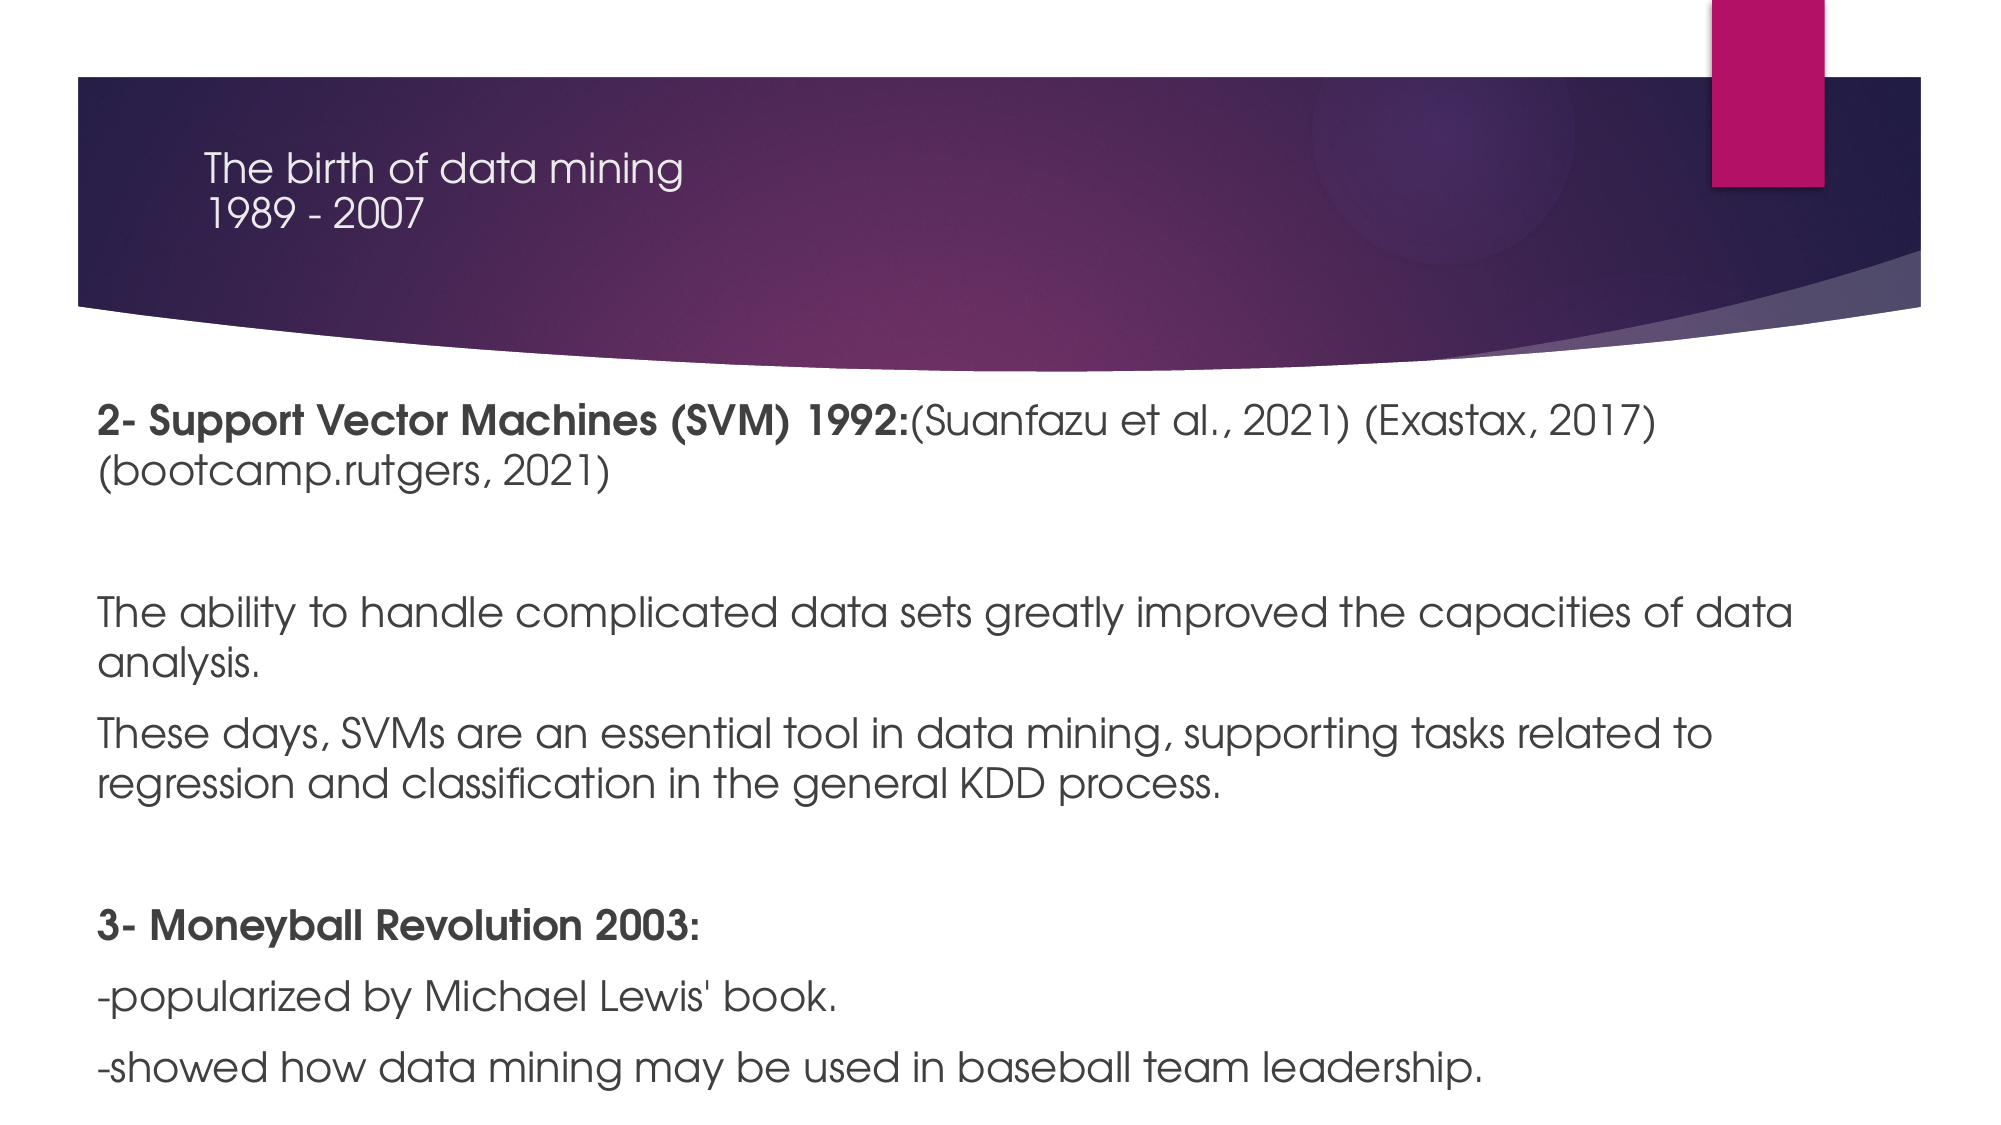

# The birth of data mining 1989 - 2007
2- Support Vector Machines (SVM) 1992:(Suanfazu et al., 2021) (Exastax, 2017) (bootcamp.rutgers, 2021)

The ability to handle complicated data sets greatly improved the capacities of data analysis.
These days, SVMs are an essential tool in data mining, supporting tasks related to regression and classification in the general KDD process.

3- Moneyball Revolution 2003:
-popularized by Michael Lewis' book.
-showed how data mining may be used in baseball team leadership.